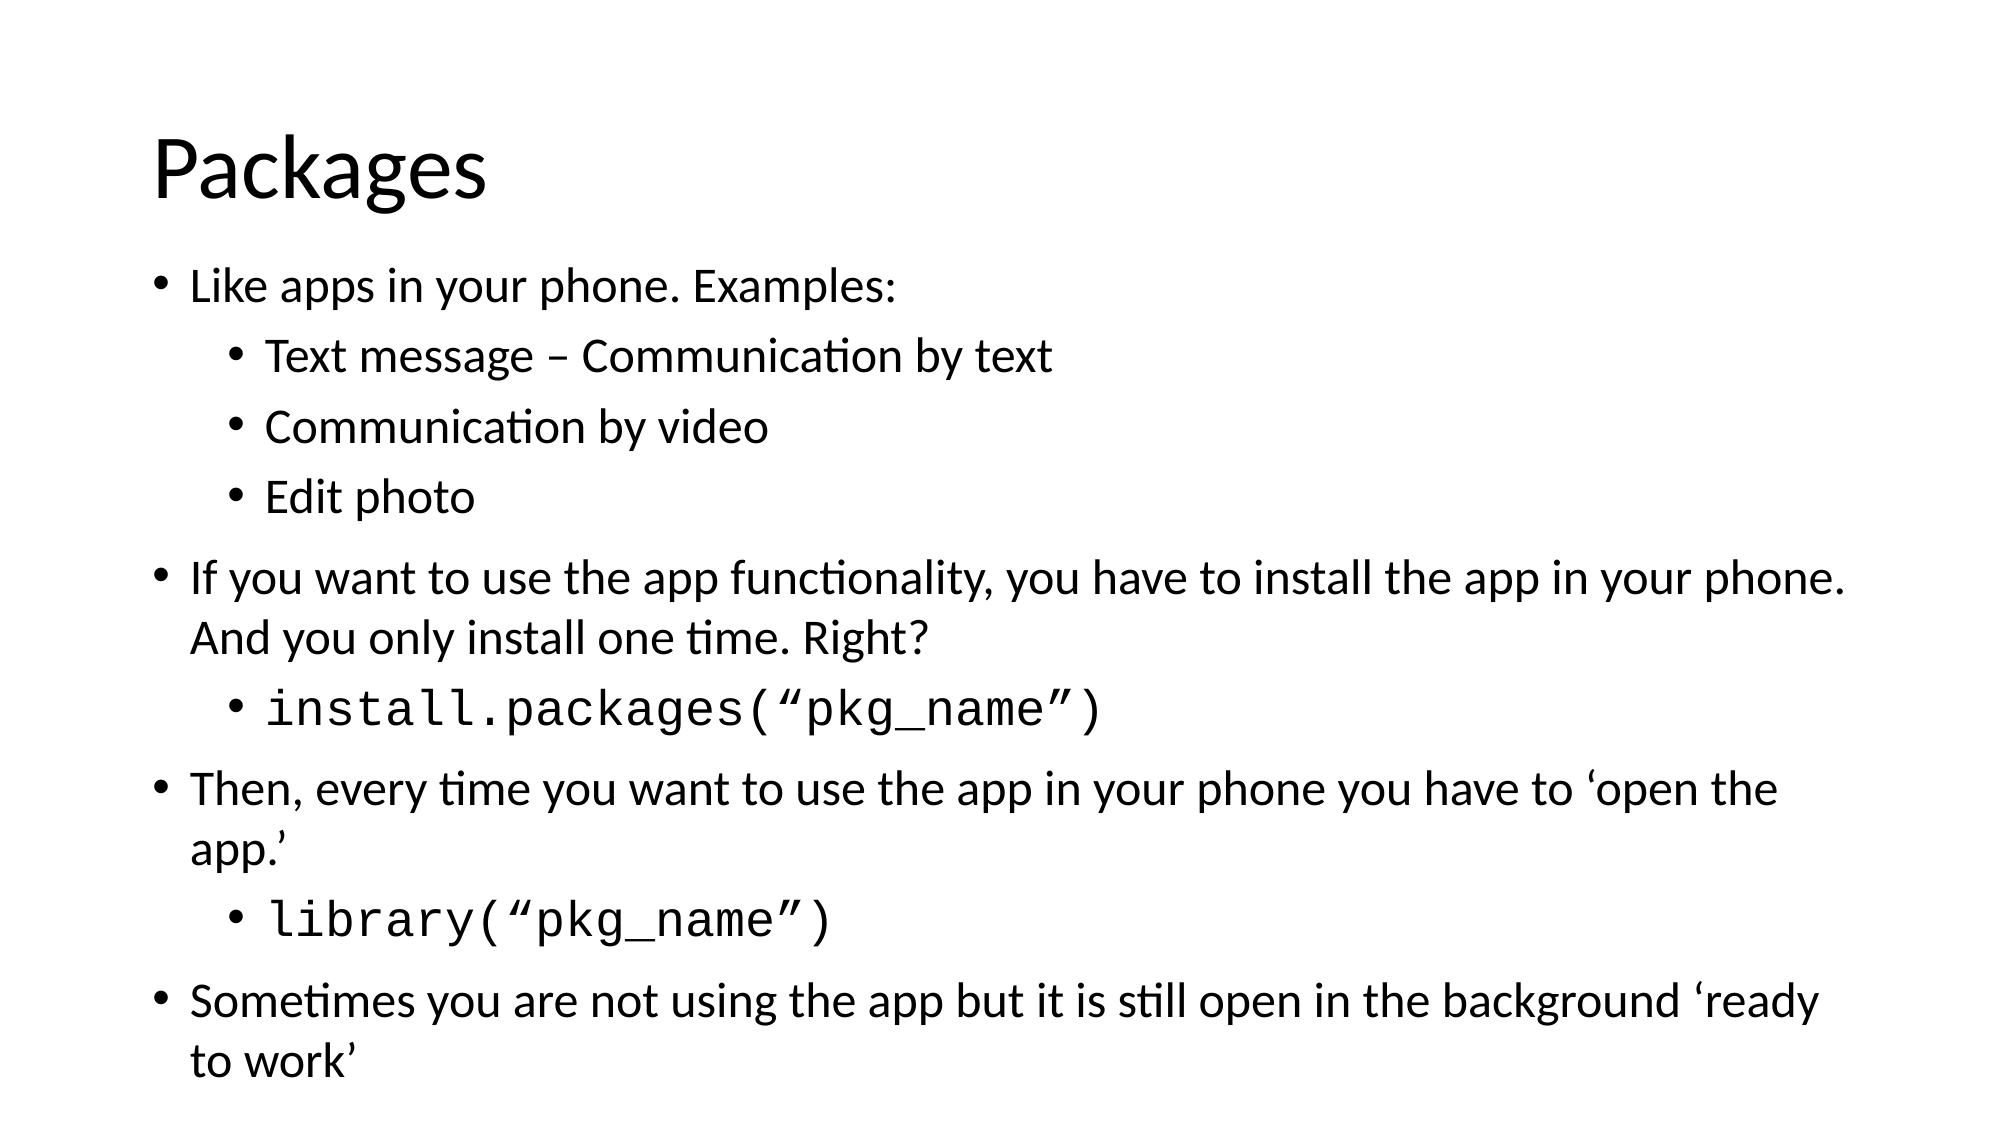

# Packages
Like apps in your phone. Examples:
Text message – Communication by text
Communication by video
Edit photo
If you want to use the app functionality, you have to install the app in your phone. And you only install one time. Right?
install.packages(“pkg_name”)
Then, every time you want to use the app in your phone you have to ‘open the app.’
library(“pkg_name”)
Sometimes you are not using the app but it is still open in the background ‘ready to work’